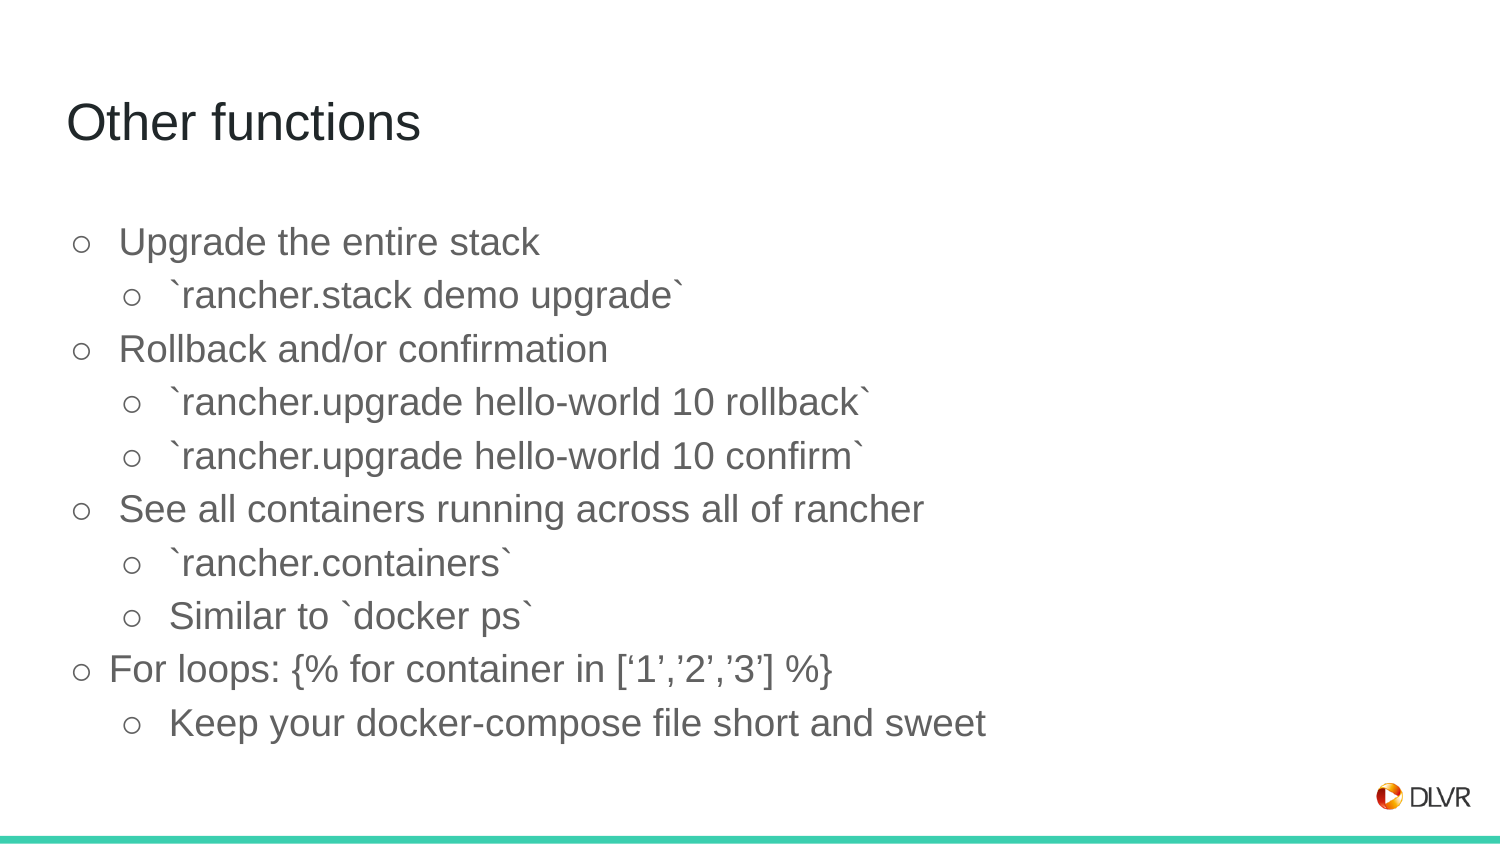

# Other functions
Upgrade the entire stack
`rancher.stack demo upgrade`
Rollback and/or confirmation
`rancher.upgrade hello-world 10 rollback`
`rancher.upgrade hello-world 10 confirm`
See all containers running across all of rancher
`rancher.containers`
Similar to `docker ps`
For loops: {% for container in [‘1’,’2’,’3’] %}
Keep your docker-compose file short and sweet